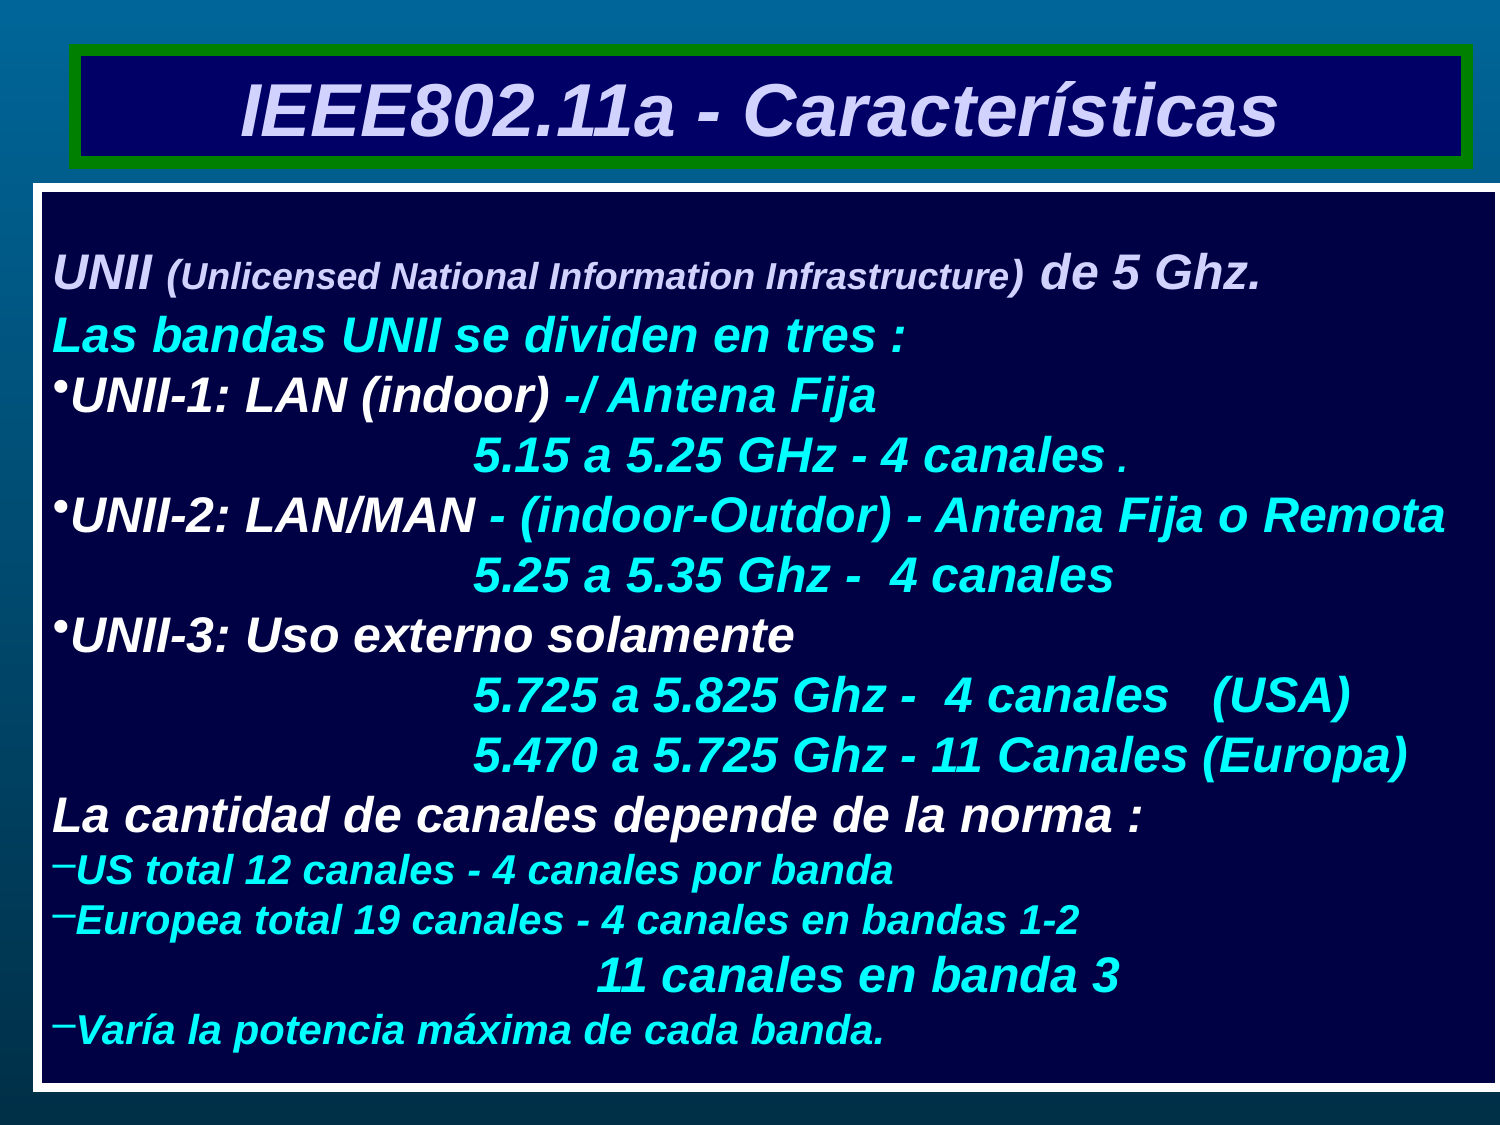

# IEEE802.11a - Características
UNII (Unlicensed National Information Infrastructure) de 5 Ghz.
Las bandas UNII se dividen en tres :
UNII-1: LAN (indoor) -/ Antena Fija
5.15 a 5.25 GHz - 4 canales .
UNII-2: LAN/MAN - (indoor-Outdor) - Antena Fija o Remota
5.25 a 5.35 Ghz -  4 canales
UNII-3: Uso externo solamente
5.725 a 5.825 Ghz -  4 canales   (USA)
5.470 a 5.725 Ghz - 11 Canales (Europa)
La cantidad de canales depende de la norma :
US total 12 canales - 4 canales por banda
Europea total 19 canales - 4 canales en bandas 1-2
11 canales en banda 3
Varía la potencia máxima de cada banda.